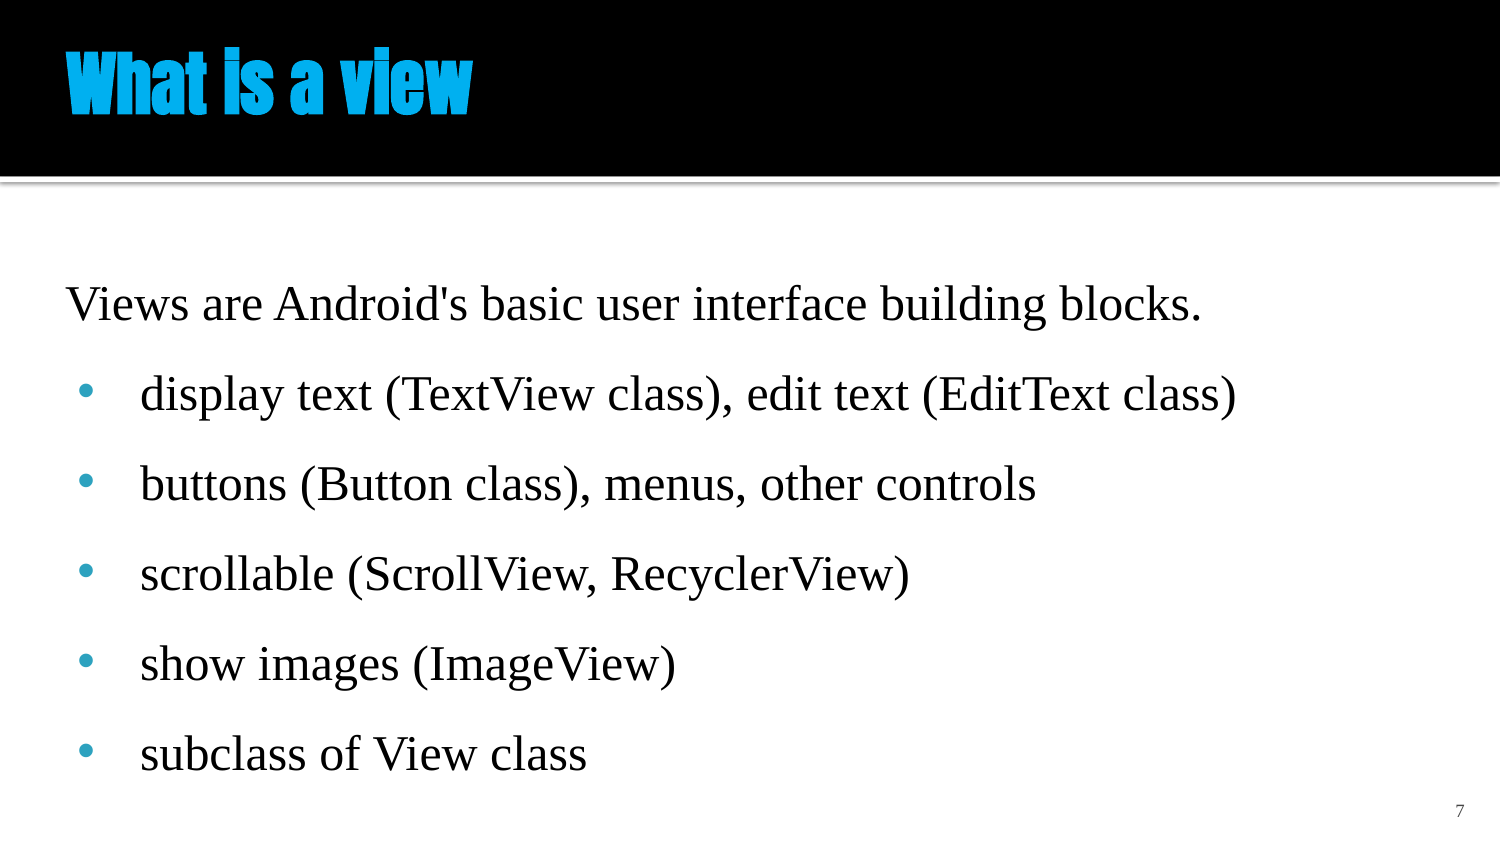

# What is a view
Views are Android's basic user interface building blocks.
display text (TextView class), edit text (EditText class)
buttons (Button class), menus, other controls
scrollable (ScrollView, RecyclerView)
show images (ImageView)
subclass of View class
7